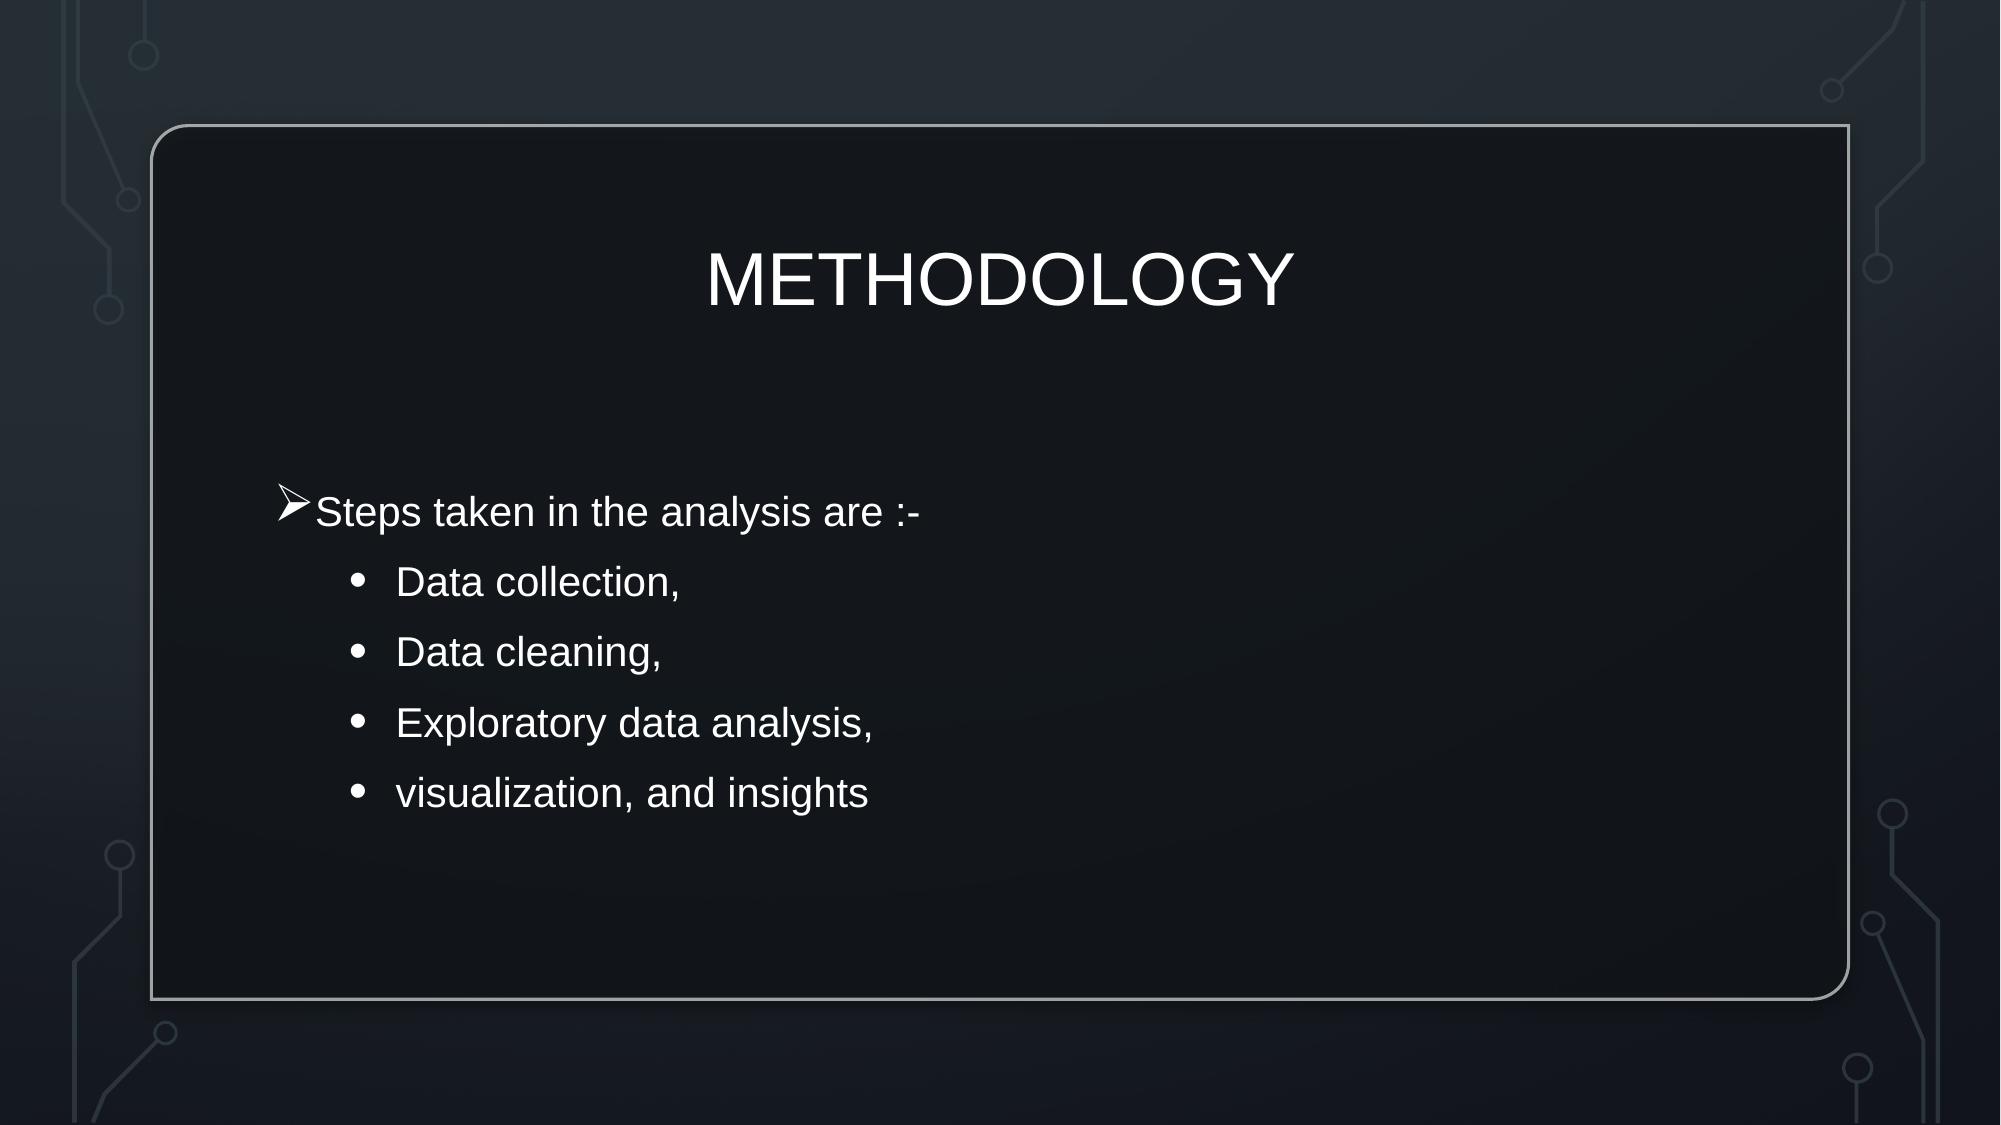

# Methodology

Steps taken in the analysis are :-
Data collection,
Data cleaning,
Exploratory data analysis,
visualization, and insights